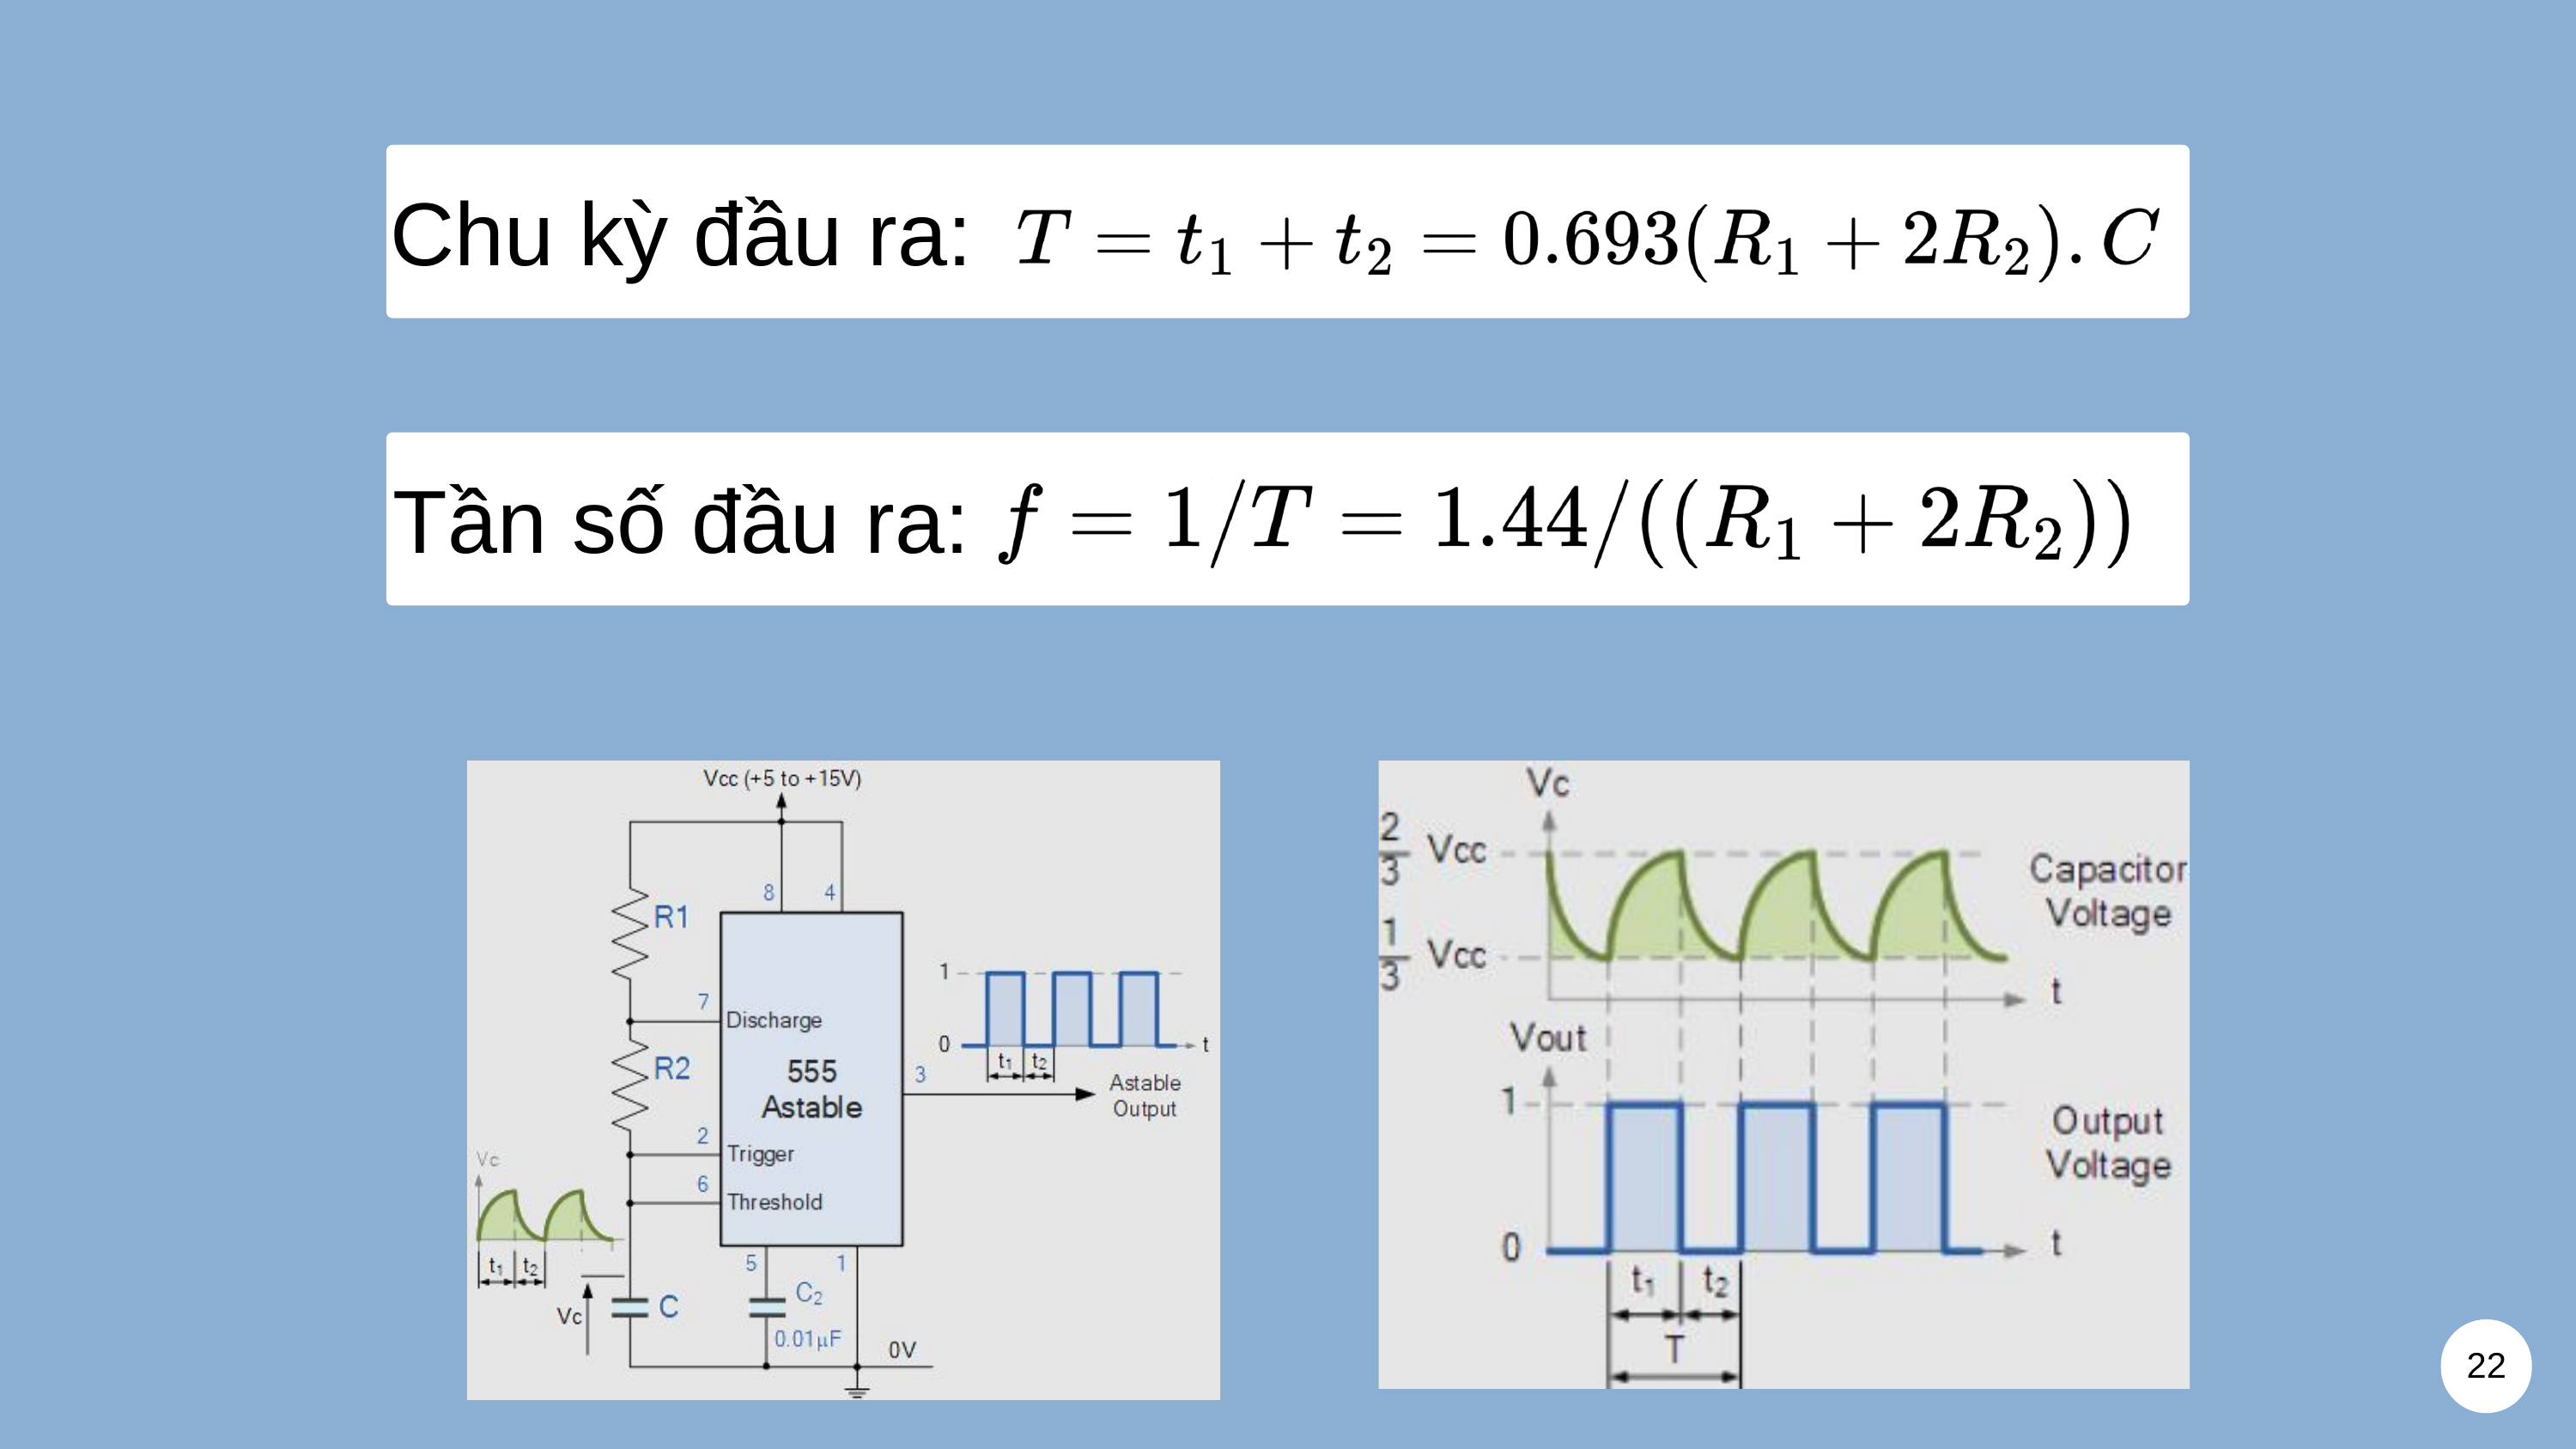

Chu kỳ đầu ra:

Tần số đầu ra:

22